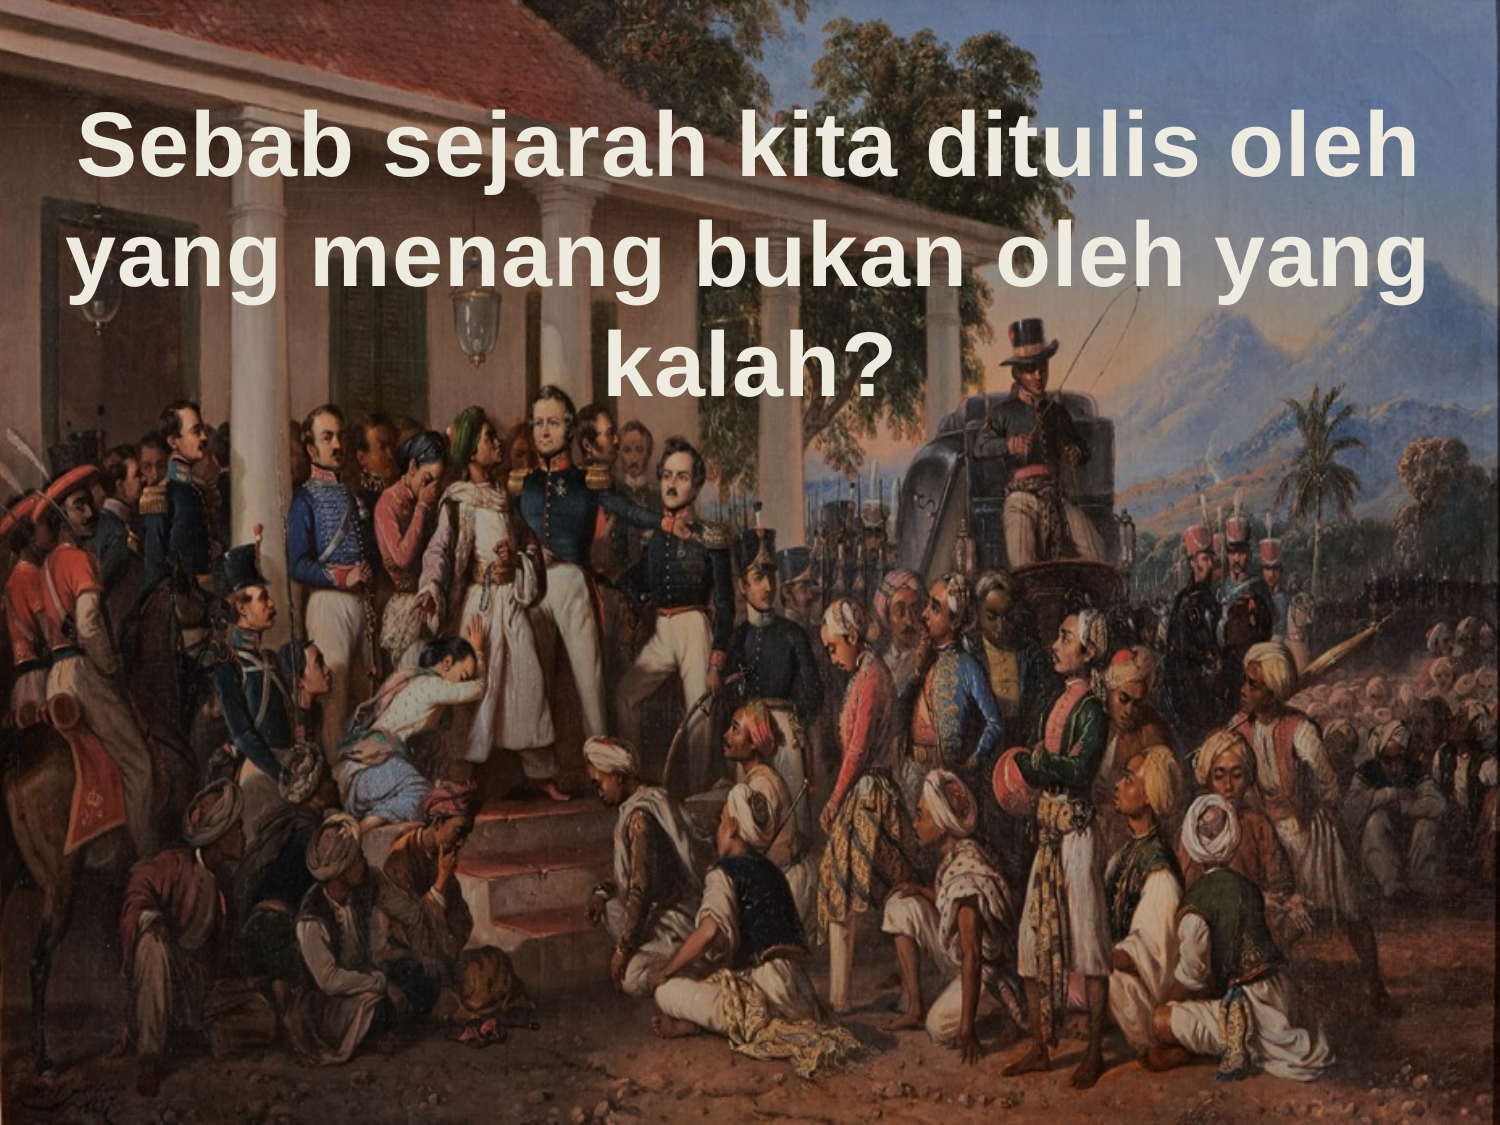

# Sebab sejarah kita ditulis oleh yang menang bukan oleh yang kalah?